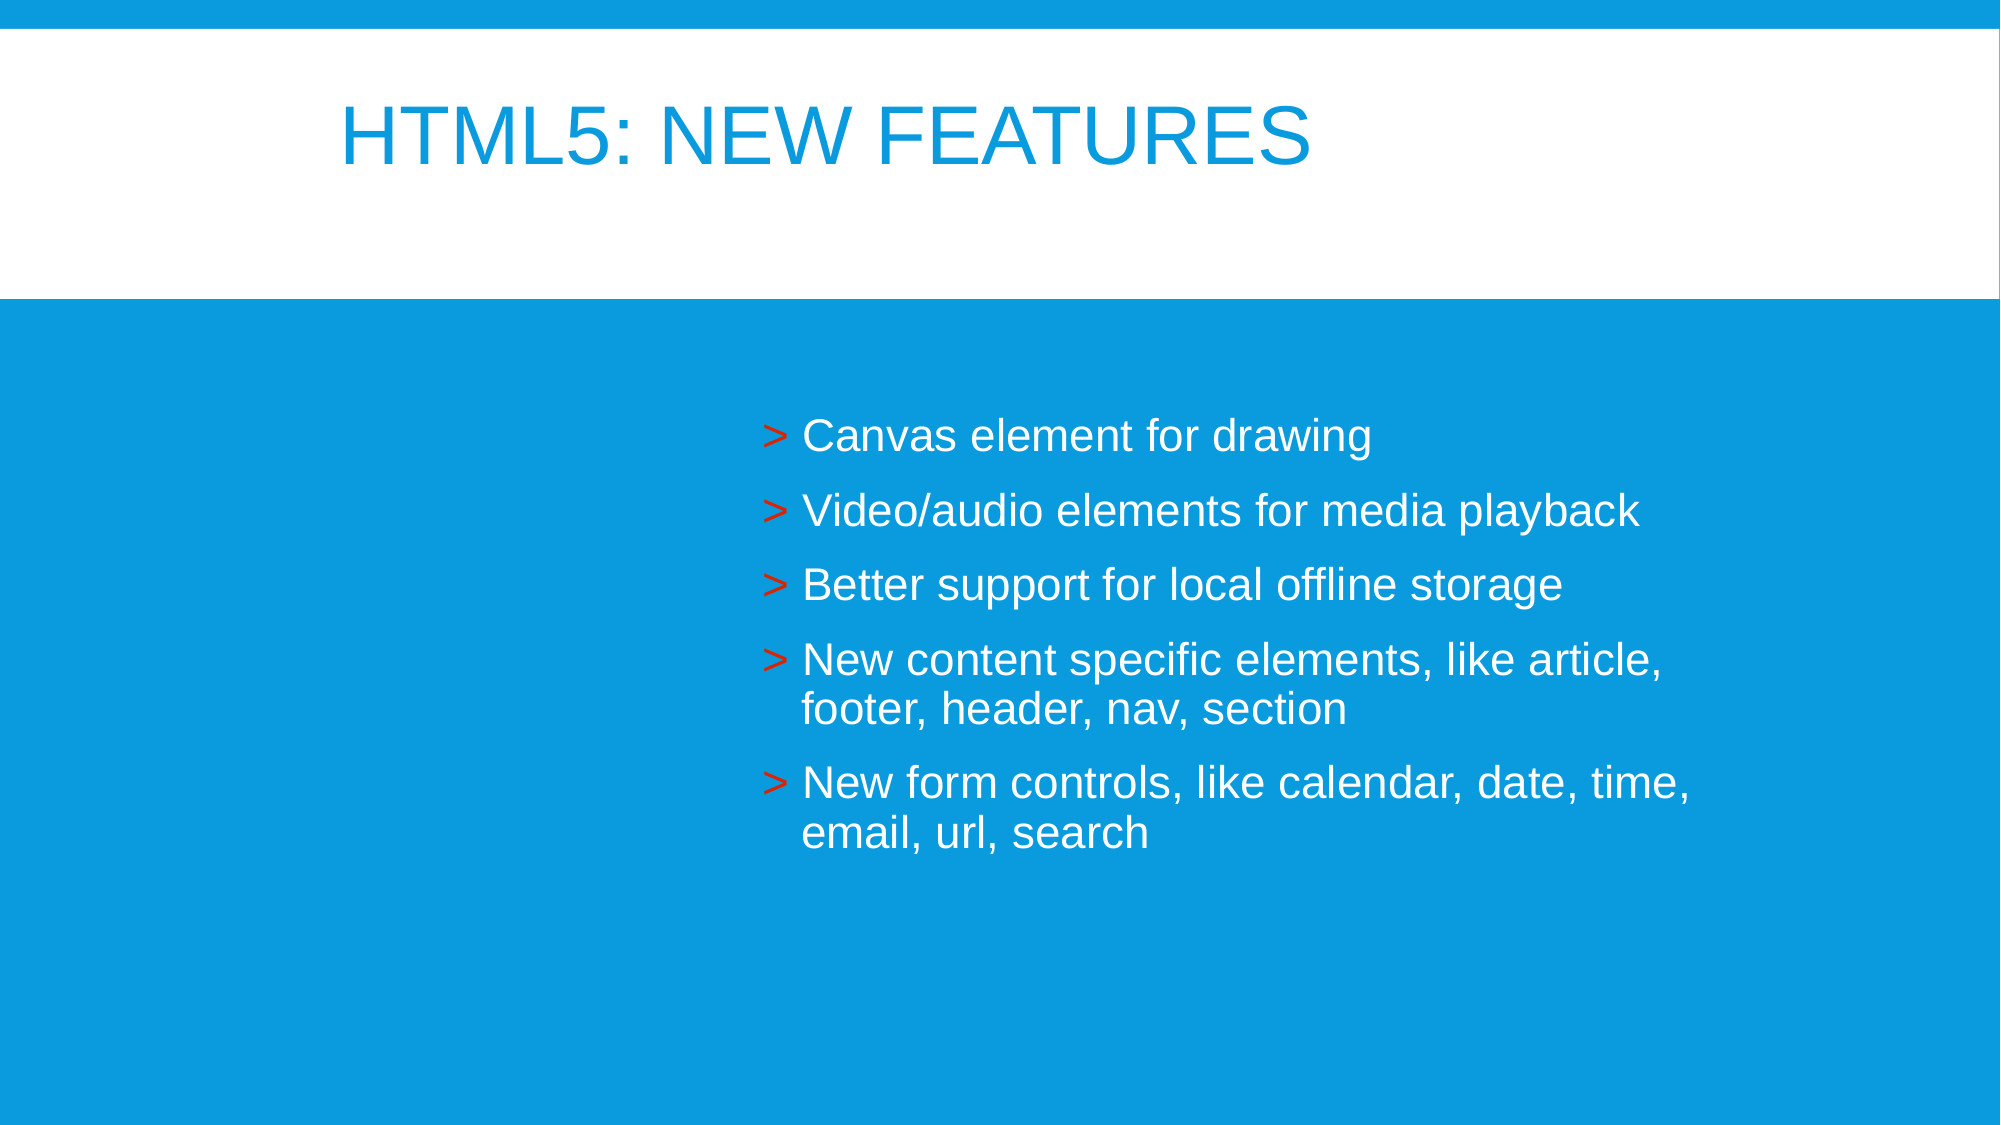

# HTML5: New Features
> Canvas element for drawing
> Video/audio elements for media playback
> Better support for local offline storage
> New content specific elements, like article,
   footer, header, nav, section
> New form controls, like calendar, date, time,
   email, url, search